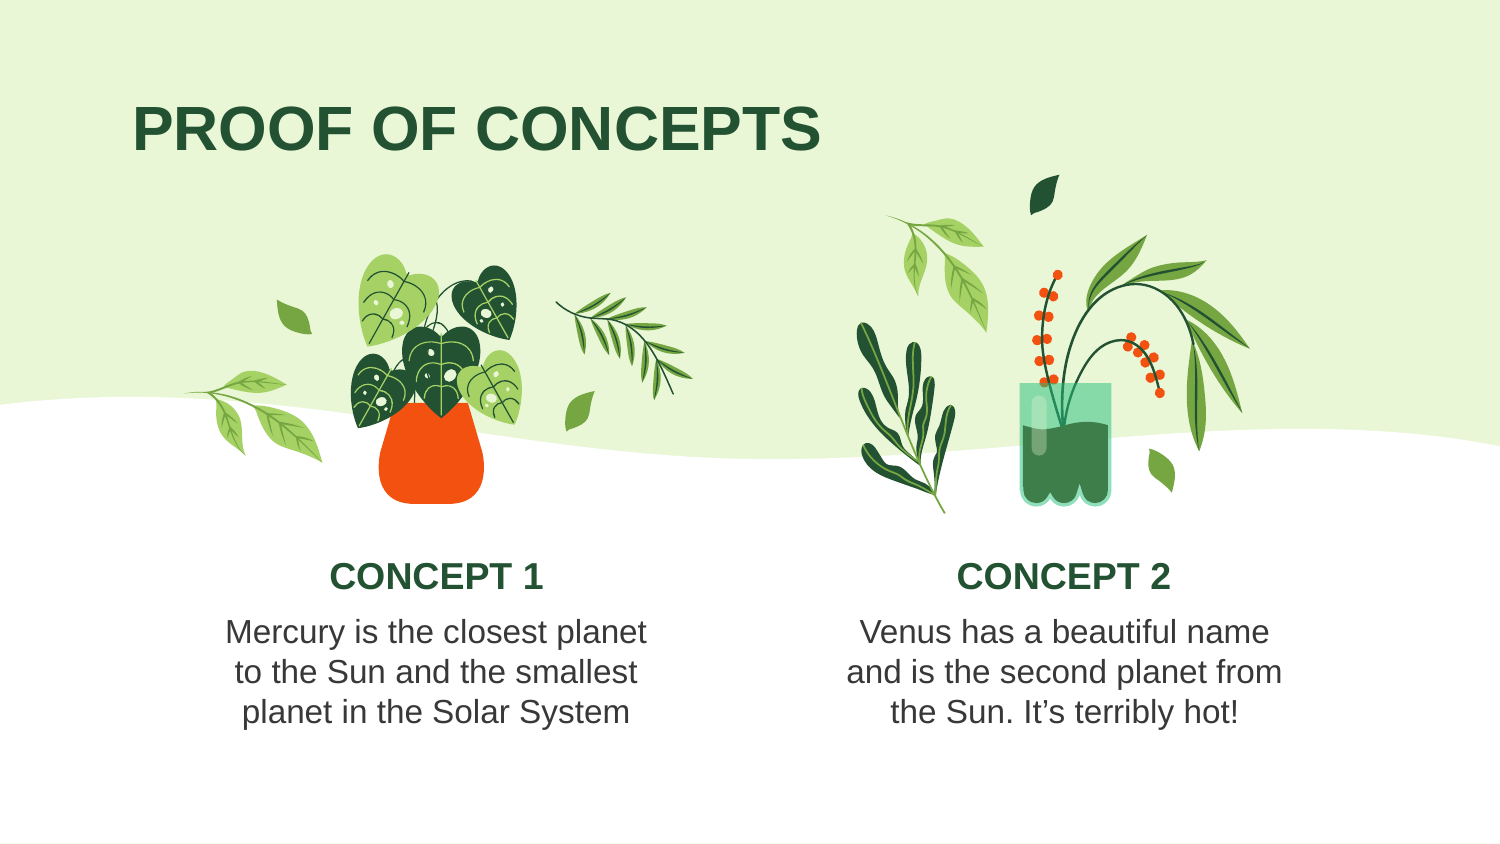

# PROOF OF CONCEPTS

CONCEPT 1
CONCEPT 2
Mercury is the closest planet to the Sun and the smallest planet in the Solar System
Venus has a beautiful name and is the second planet from the Sun. It’s terribly hot!